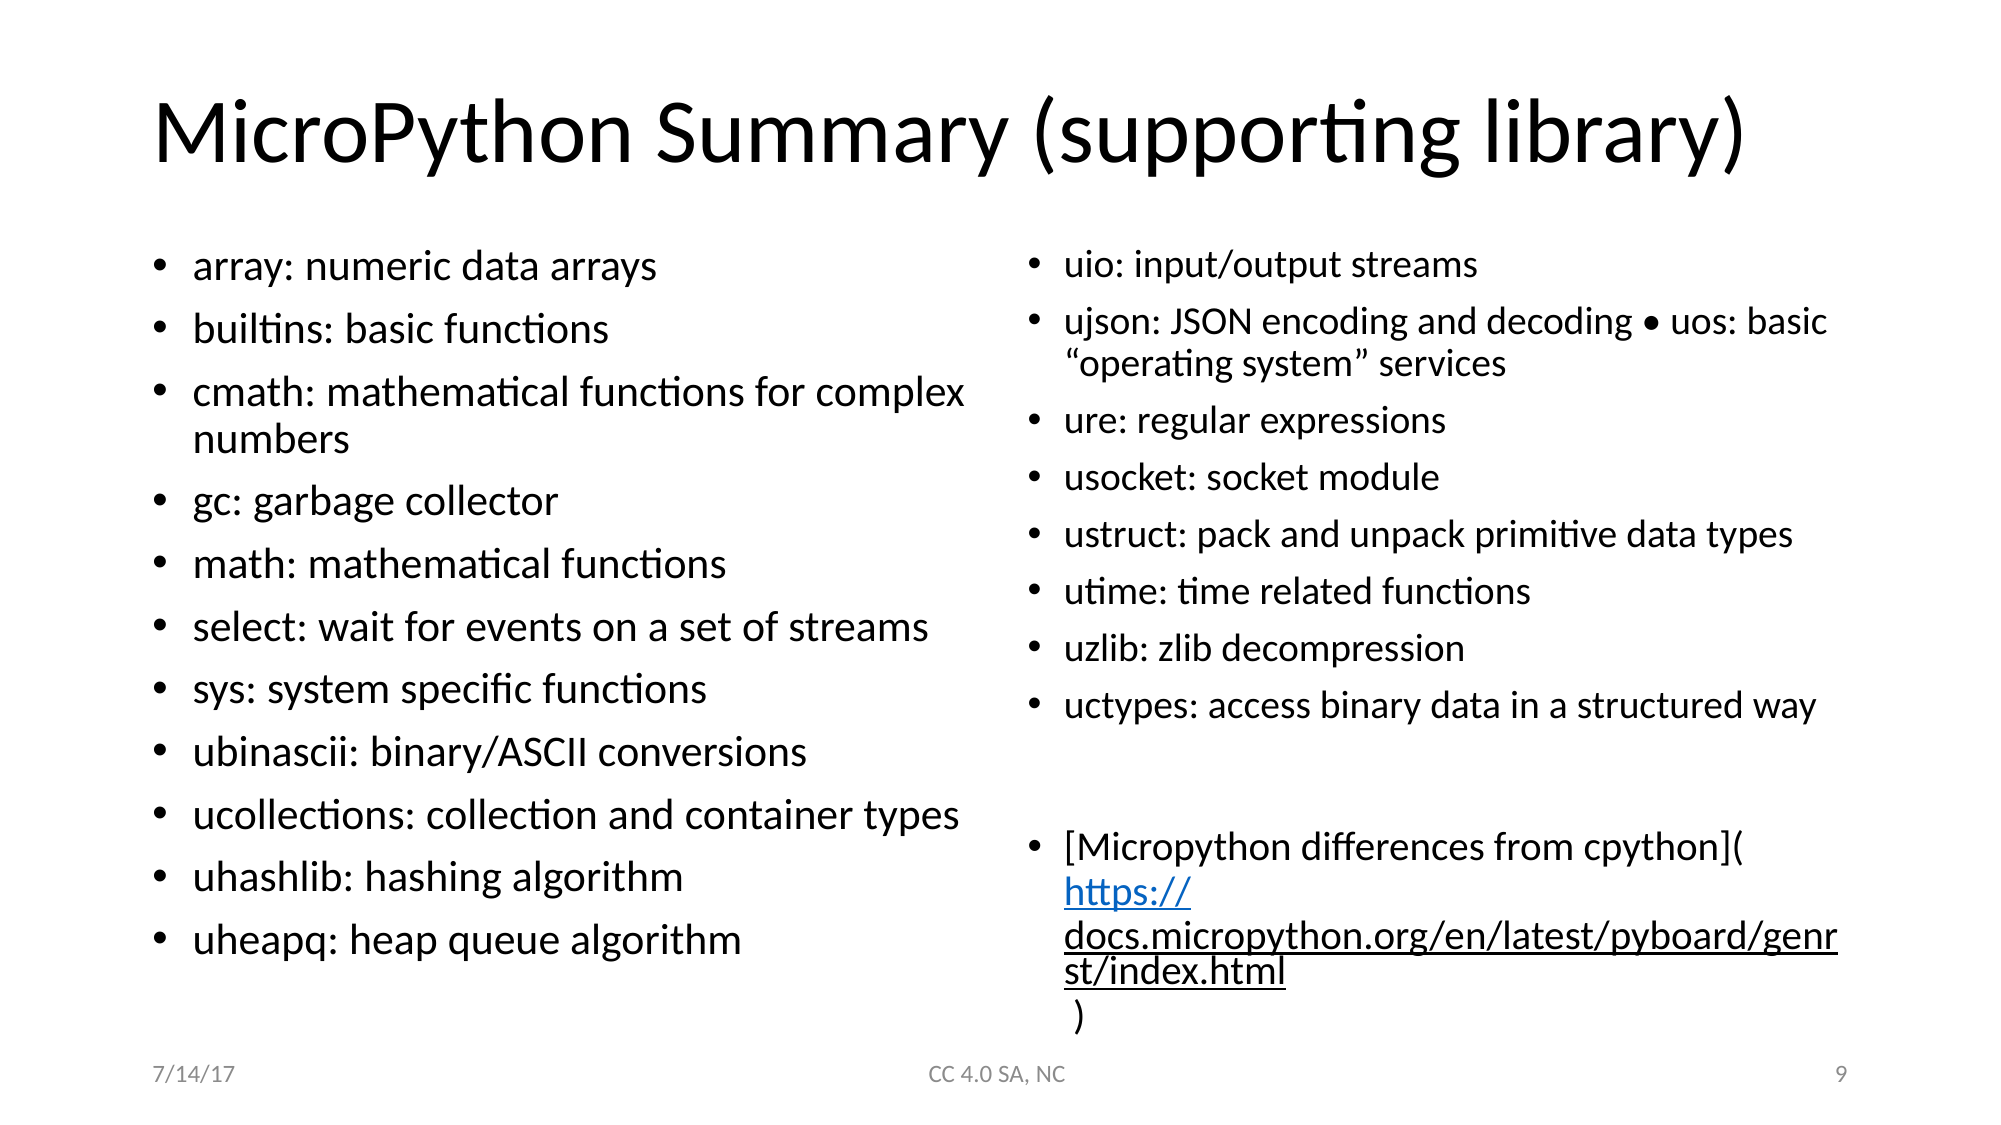

# MicroPython Summary (supporting library)
array: numeric data arrays
builtins: basic functions
cmath: mathematical functions for complex numbers
gc: garbage collector
math: mathematical functions
select: wait for events on a set of streams
sys: system specific functions
ubinascii: binary/ASCII conversions
ucollections: collection and container types
uhashlib: hashing algorithm
uheapq: heap queue algorithm

uio: input/output streams
ujson: JSON encoding and decoding • uos: basic “operating system” services
ure: regular expressions
usocket: socket module
ustruct: pack and unpack primitive data types
utime: time related functions
uzlib: zlib decompression
uctypes: access binary data in a structured way

[Micropython differences from cpython](https://docs.micropython.org/en/latest/pyboard/genrst/index.html )
7/14/17
CC 4.0 SA, NC
9